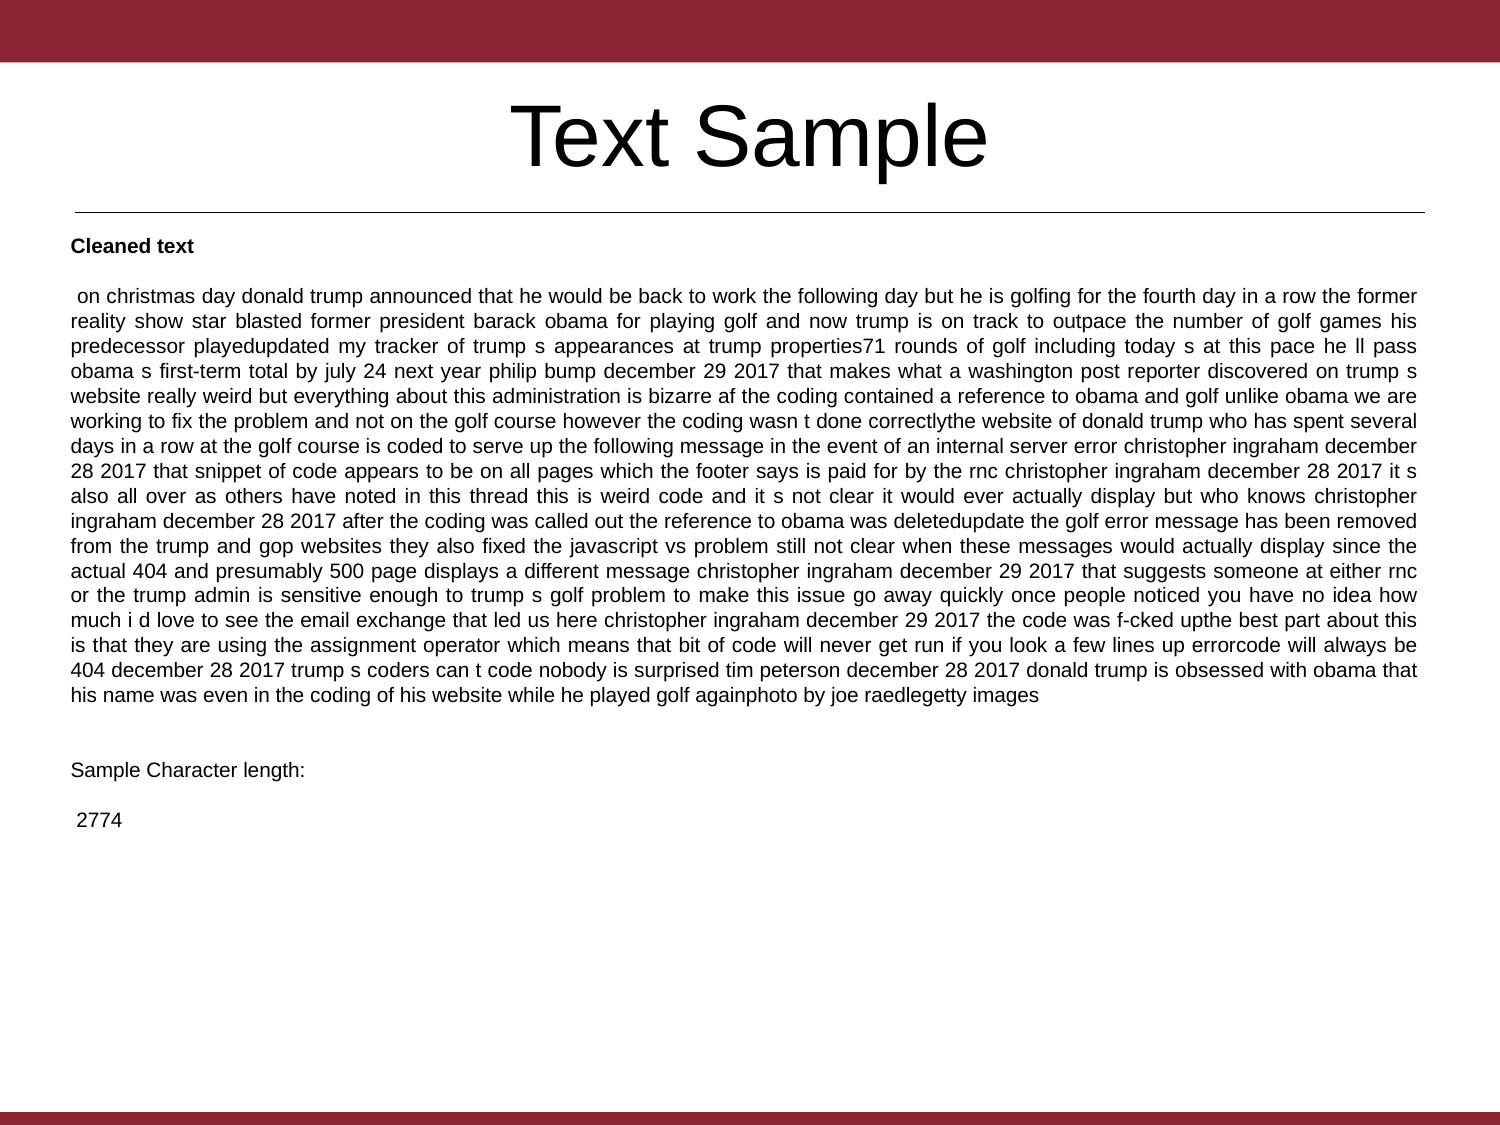

# Text Sample
Cleaned text

 on christmas day donald trump announced that he would be back to work the following day but he is golfing for the fourth day in a row the former reality show star blasted former president barack obama for playing golf and now trump is on track to outpace the number of golf games his predecessor playedupdated my tracker of trump s appearances at trump properties71 rounds of golf including today s at this pace he ll pass obama s first-term total by july 24 next year philip bump december 29 2017 that makes what a washington post reporter discovered on trump s website really weird but everything about this administration is bizarre af the coding contained a reference to obama and golf unlike obama we are working to fix the problem and not on the golf course however the coding wasn t done correctlythe website of donald trump who has spent several days in a row at the golf course is coded to serve up the following message in the event of an internal server error christopher ingraham december 28 2017 that snippet of code appears to be on all pages which the footer says is paid for by the rnc christopher ingraham december 28 2017 it s also all over as others have noted in this thread this is weird code and it s not clear it would ever actually display but who knows christopher ingraham december 28 2017 after the coding was called out the reference to obama was deletedupdate the golf error message has been removed from the trump and gop websites they also fixed the javascript vs problem still not clear when these messages would actually display since the actual 404 and presumably 500 page displays a different message christopher ingraham december 29 2017 that suggests someone at either rnc or the trump admin is sensitive enough to trump s golf problem to make this issue go away quickly once people noticed you have no idea how much i d love to see the email exchange that led us here christopher ingraham december 29 2017 the code was f-cked upthe best part about this is that they are using the assignment operator which means that bit of code will never get run if you look a few lines up errorcode will always be 404 december 28 2017 trump s coders can t code nobody is surprised tim peterson december 28 2017 donald trump is obsessed with obama that his name was even in the coding of his website while he played golf againphoto by joe raedlegetty images

Sample Character length:

 2774